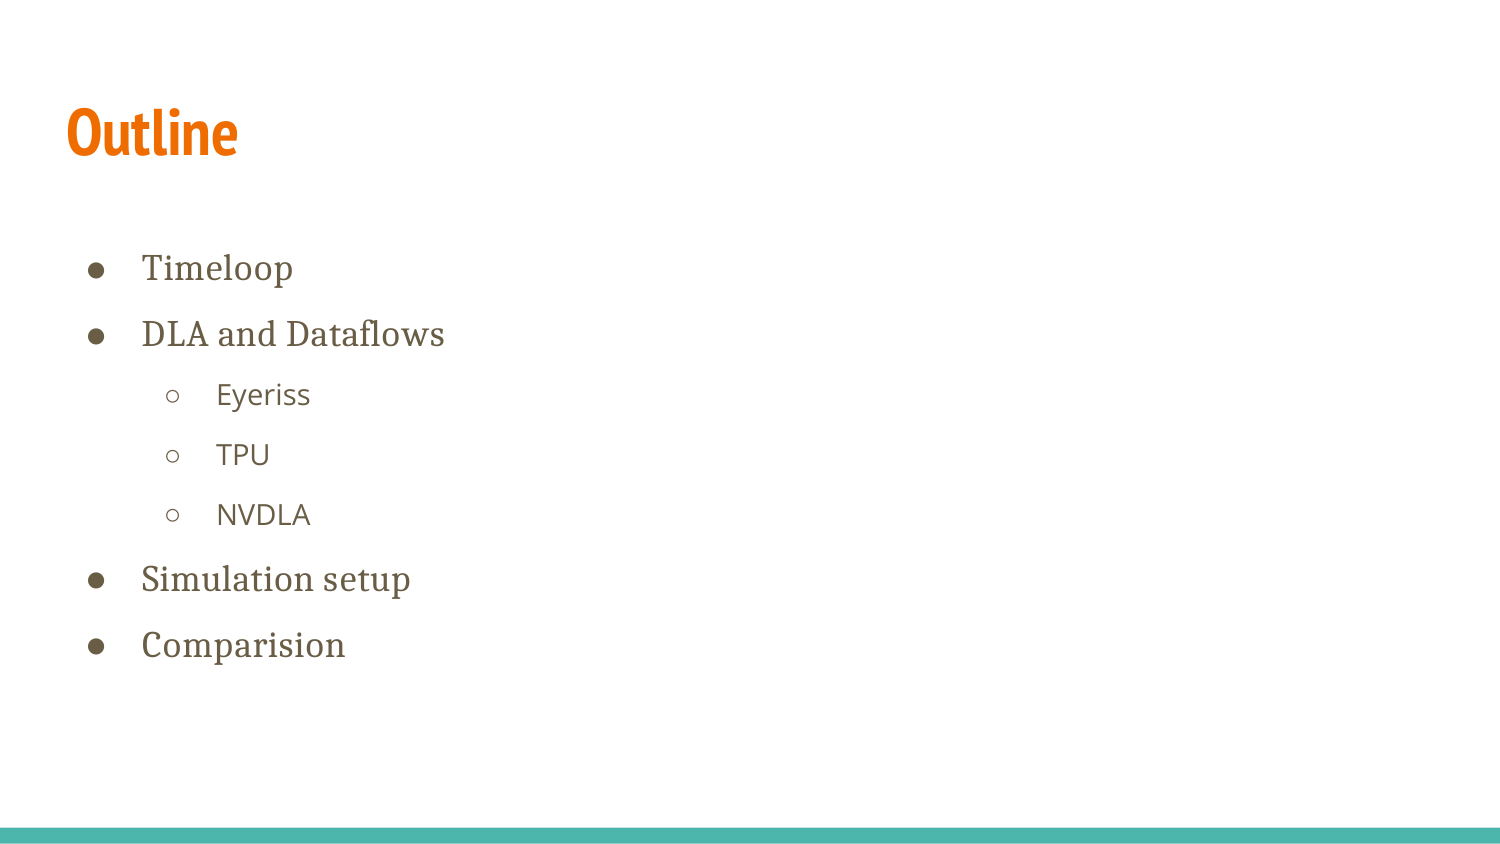

# Outline
Timeloop
DLA and Dataflows
Eyeriss
TPU
NVDLA
Simulation setup
Comparision